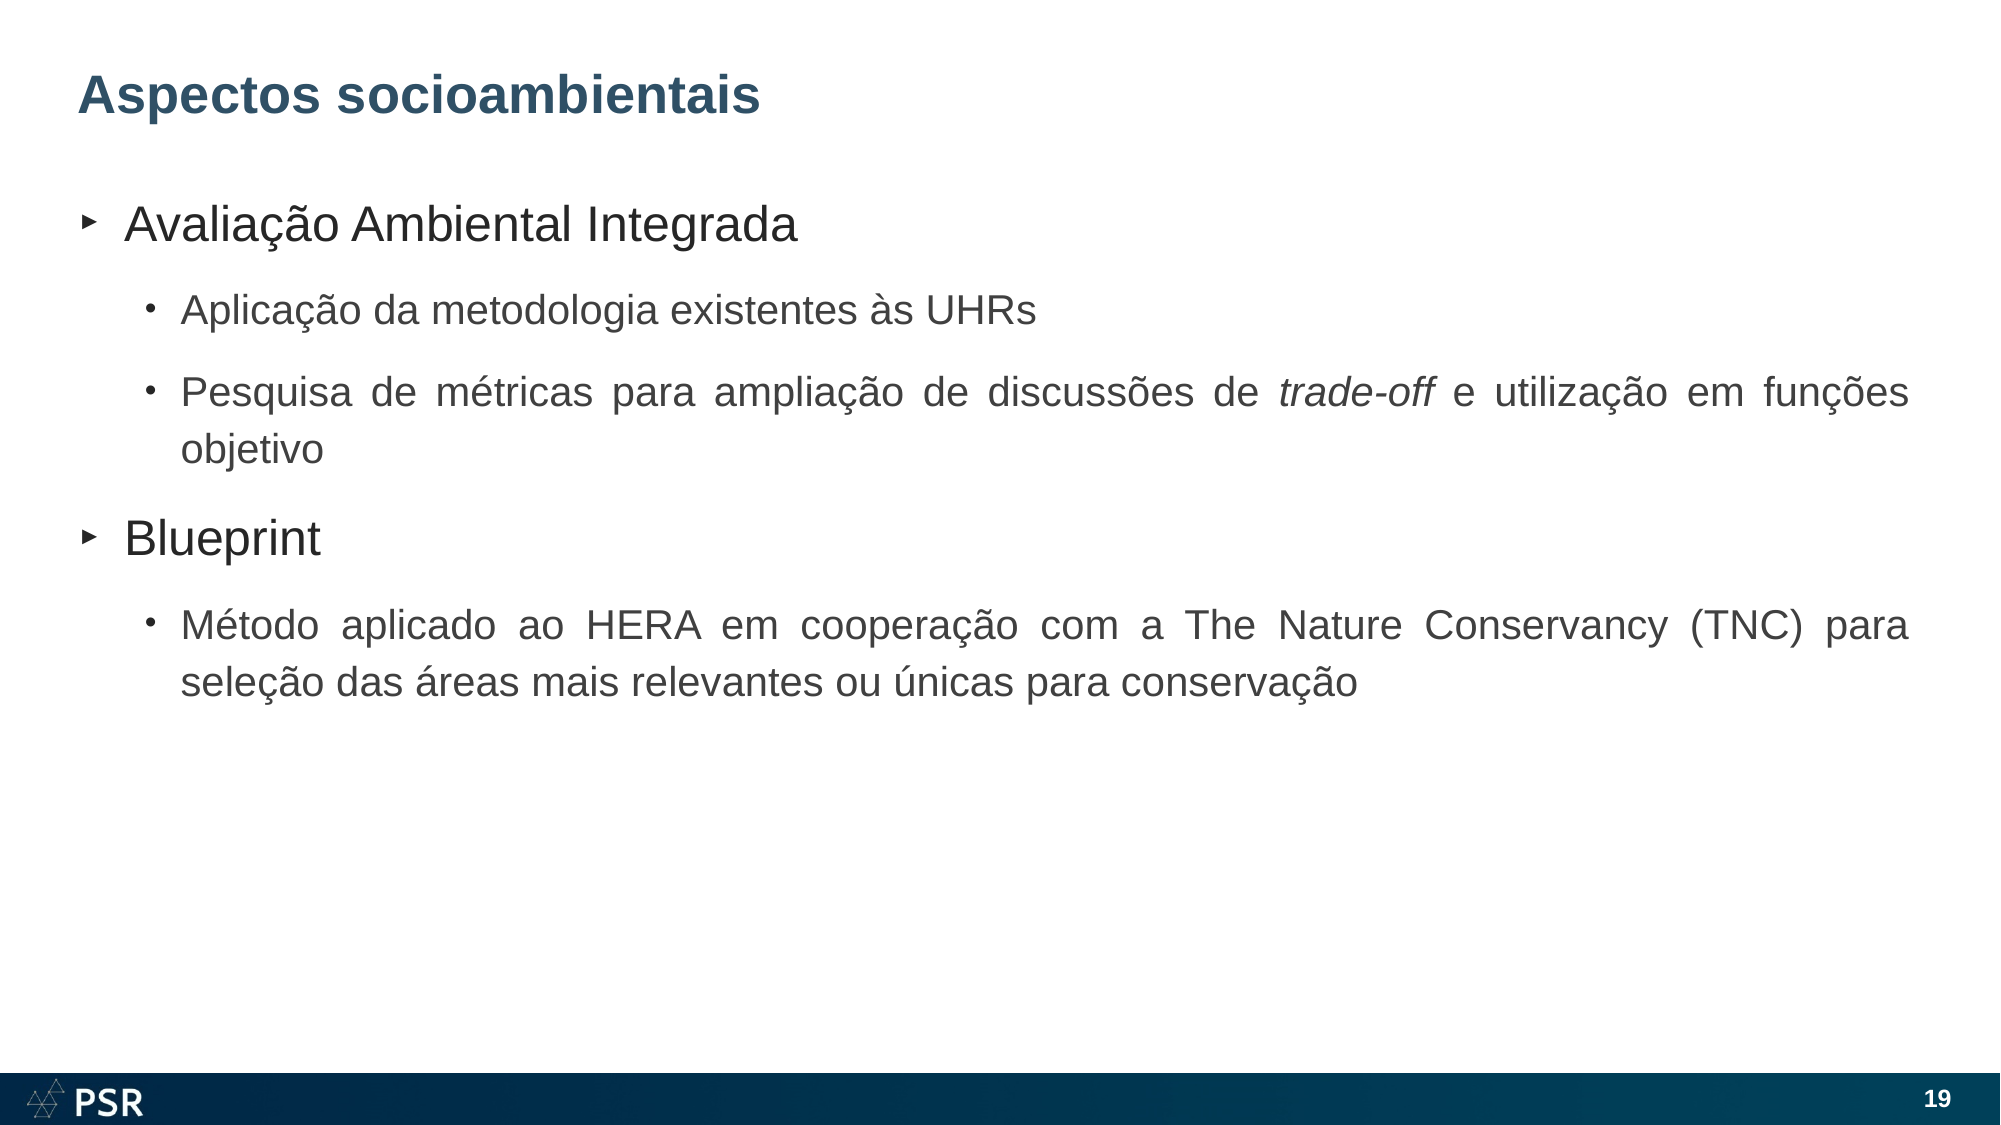

# Aspectos socioambientais
Avaliação Ambiental Integrada
Aplicação da metodologia existentes às UHRs
Pesquisa de métricas para ampliação de discussões de trade-off e utilização em funções objetivo
Blueprint
Método aplicado ao HERA em cooperação com a The Nature Conservancy (TNC) para seleção das áreas mais relevantes ou únicas para conservação

19